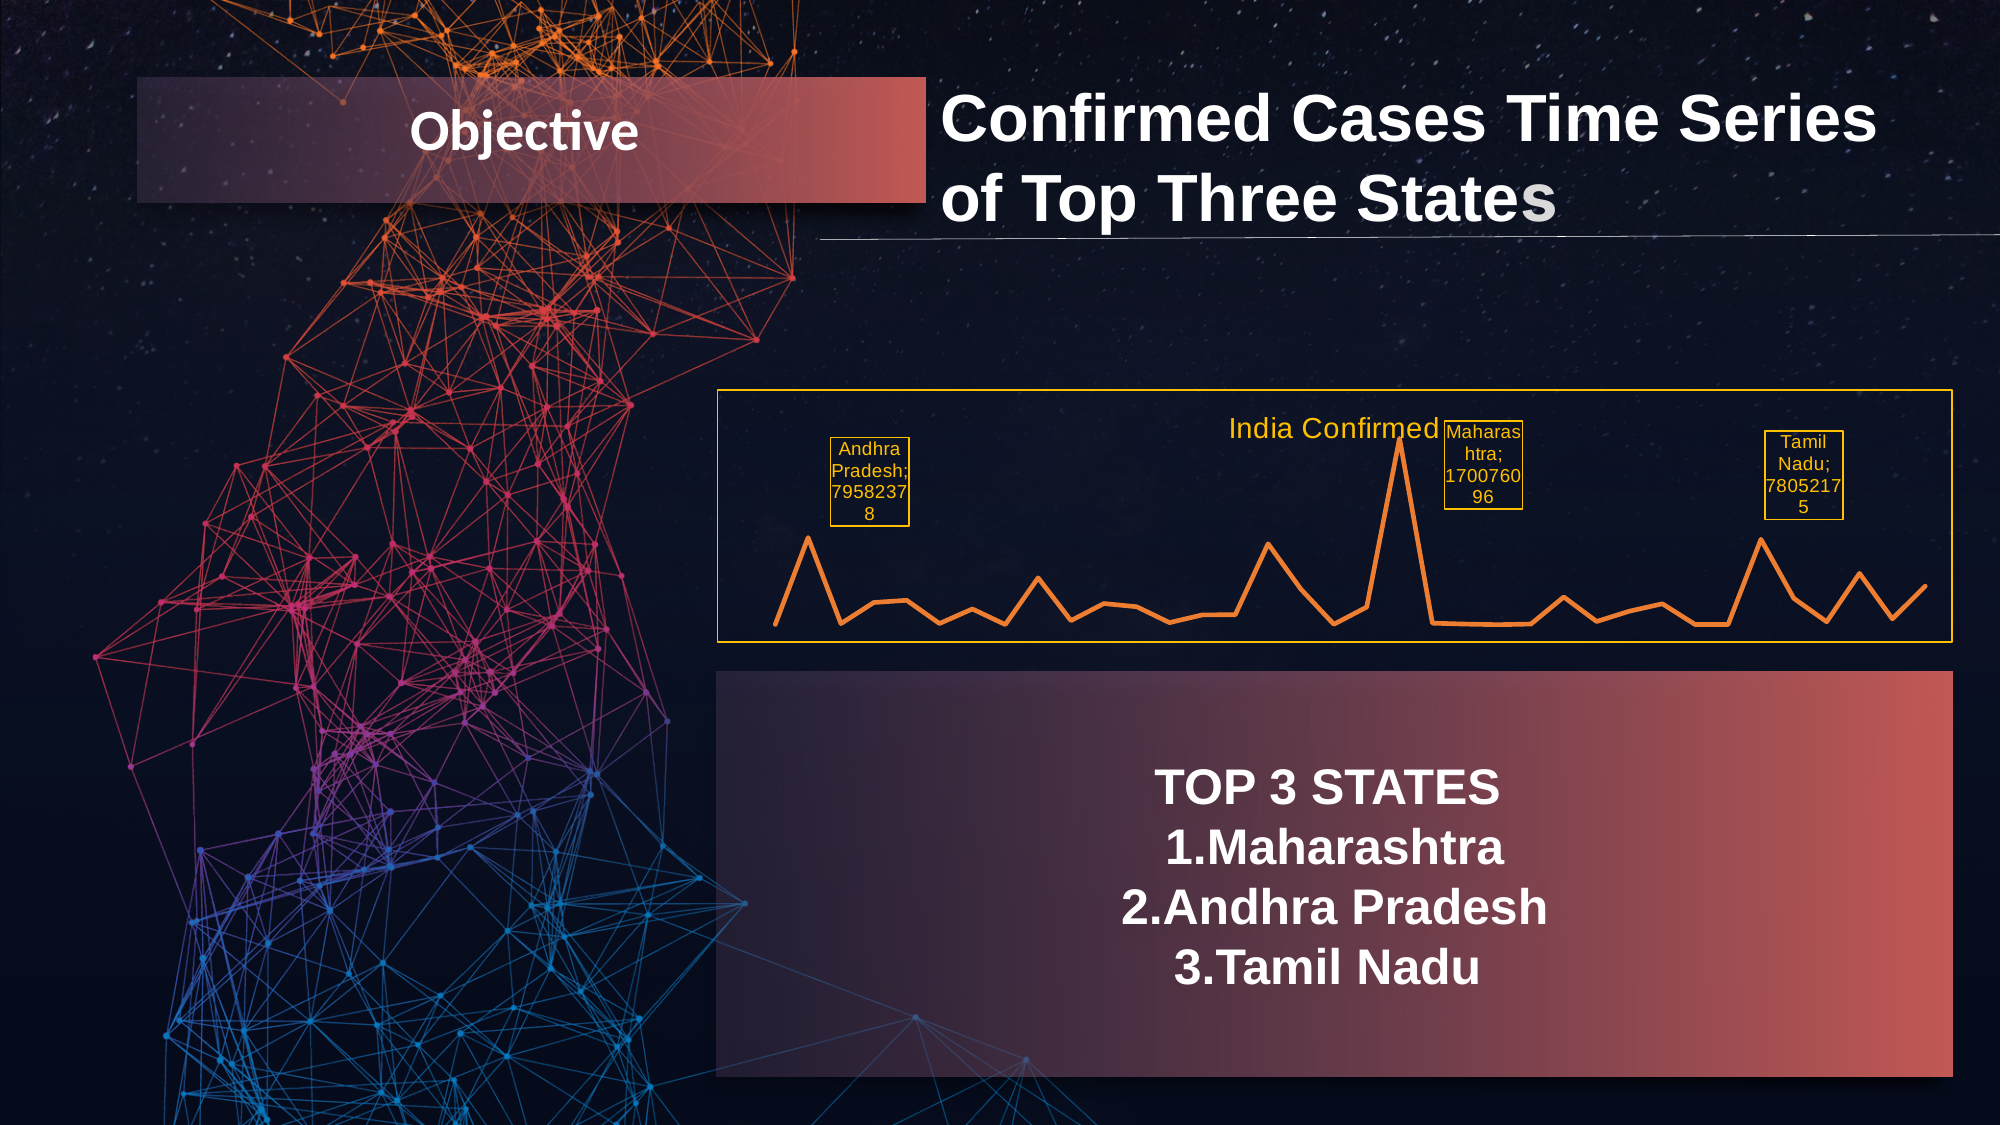

Confirmed Cases Time Series of Top Three States

Objective

### Chart: India Confirmed

| Category | Sum of Confirmed |
|---|---|
| Andaman and Nicobar Islands | 455219.0 |
| Andhra Pradesh | 79582378.0 |
| Arunachal Pradesh | 1215863.0 |
| Assam | 20439961.0 |
| Bihar | 22492077.0 |
| Chandigarh | 1295786.0 |
| Chhattisgarh | 14576196.0 |
| Dadra and Nagar Haveli and Daman and Diu | 366228.0 |
| Delhi | 42905524.0 |
| Goa | 3957207.0 |
| Gujarat | 19498818.0 |
| Haryana | 16602717.0 |
| Himachal Pradesh | 2086203.0 |
| Jammu and Kashmir | 9192852.0 |
| Jharkhand | 9261348.0 |
| Karnataka | 73999514.0 |
| Kerala | 32609133.0 |
| Ladakh | 627394.0 |
| Madhya Pradesh | 16259565.0 |
| Maharashtra | 170076096.0 |
| Manipur | 1632782.0 |
| Meghalaya | 776769.0 |
| Mizoram | 257990.0 |
| Nagaland | 850757.0 |
| Odisha | 25469820.0 |
| Puducherry | 3112396.0 |
| Punjab | 12545570.0 |
| Rajasthan | 19269166.0 |
| Sikkim | 367120.0 |
| State Unassigned | 344940.0 |
| Tamil Nadu | 78052175.0 |
| Telangana | 24227151.0 |
| Tripura | 2862099.0 |
| Uttar Pradesh | 46962896.0 |
| Uttarakhand | 5606988.0 |
| West Bengal | 35340687.0 |
TOP 3 STATES
1.Maharashtra
2.Andhra Pradesh
3.Tamil Nadu